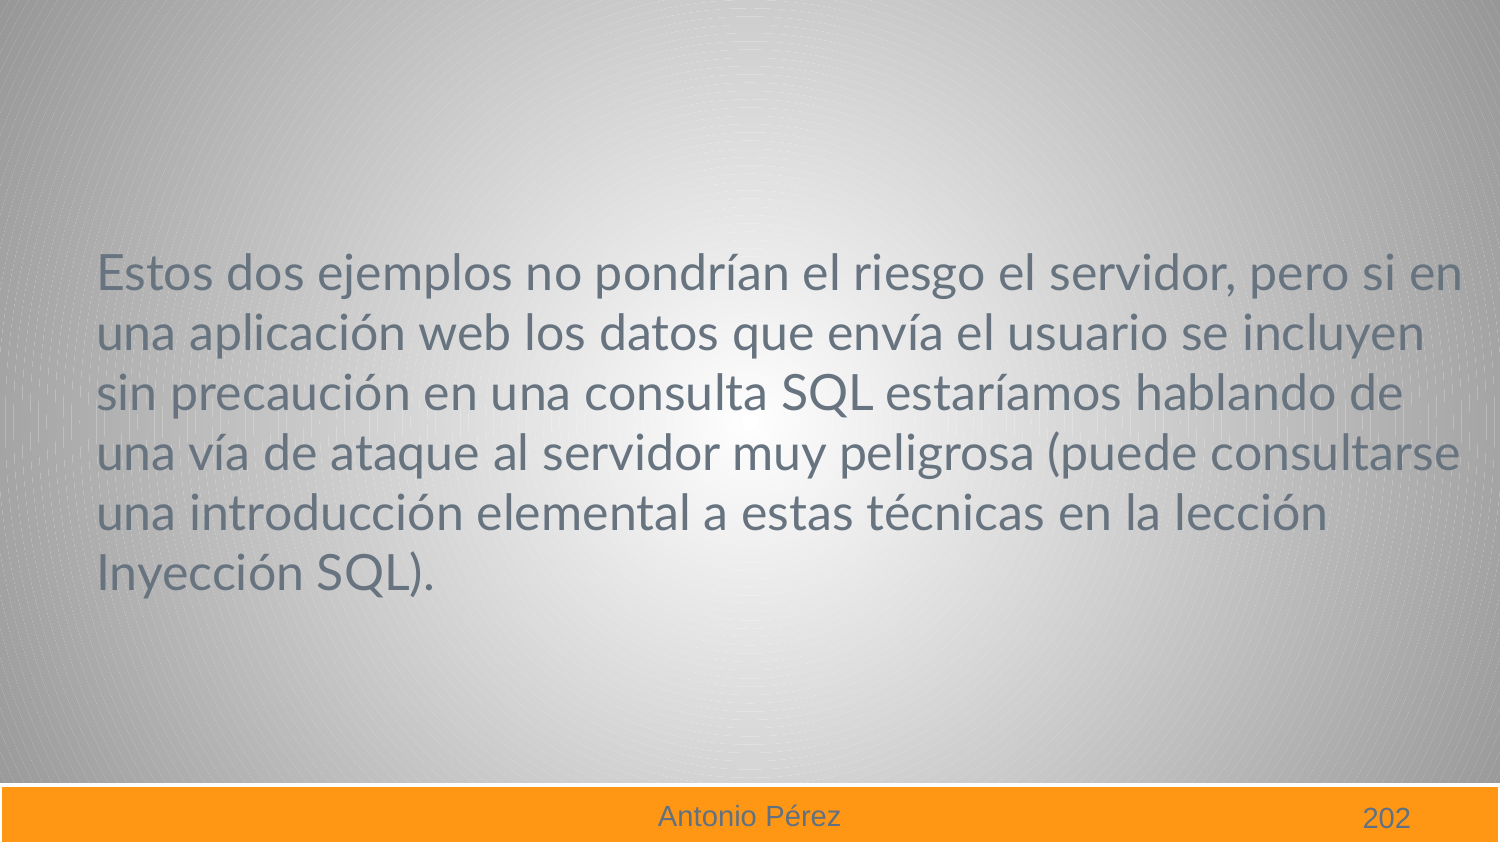

#
Estos dos ejemplos no pondrían el riesgo el servidor, pero si en una aplicación web los datos que envía el usuario se incluyen sin precaución en una consulta SQL estaríamos hablando de una vía de ataque al servidor muy peligrosa (puede consultarse una introducción elemental a estas técnicas en la lección Inyección SQL).
202